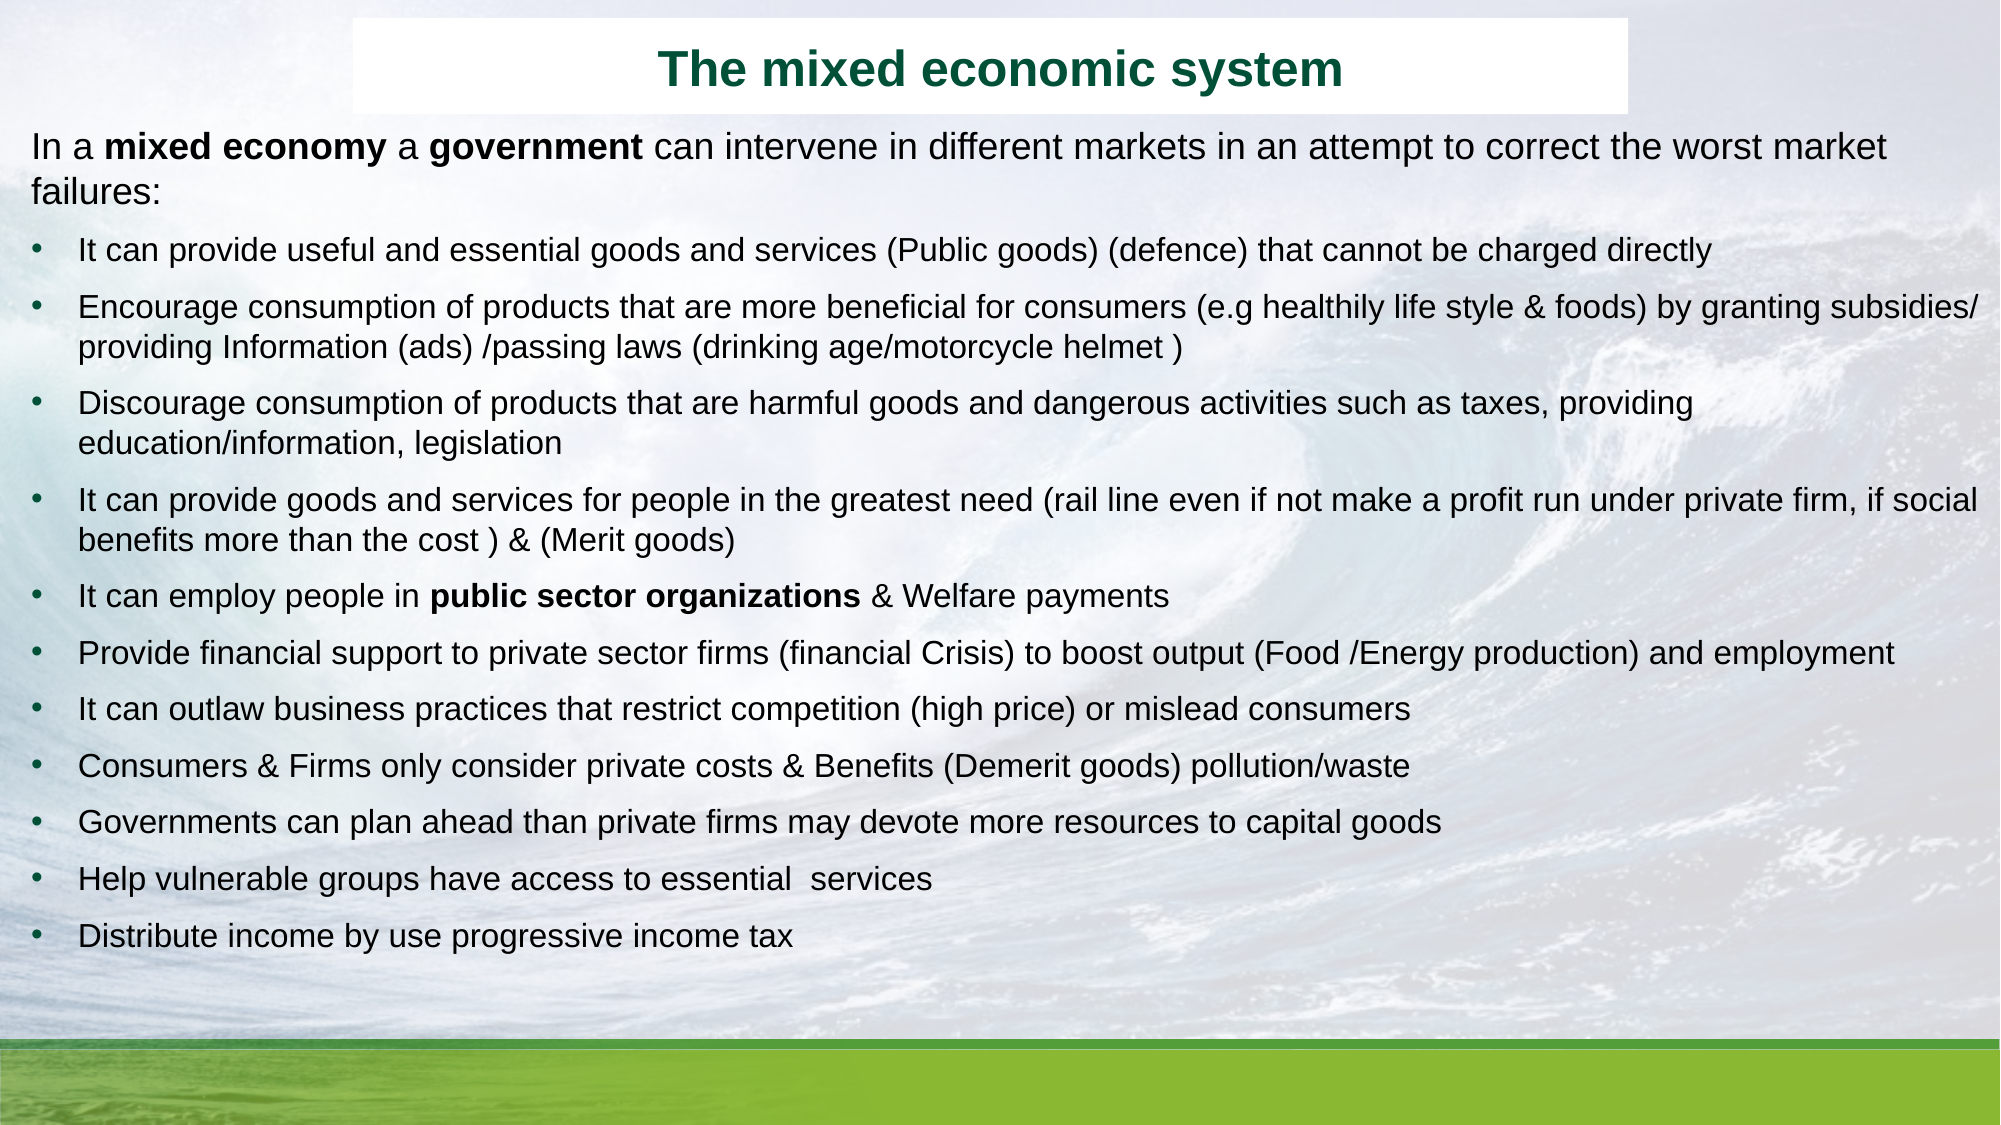

The mixed economic system
In a mixed economy a government can intervene in different markets in an attempt to correct the worst market failures:
It can provide useful and essential goods and services (Public goods) (defence) that cannot be charged directly
Encourage consumption of products that are more beneficial for consumers (e.g healthily life style & foods) by granting subsidies/ providing Information (ads) /passing laws (drinking age/motorcycle helmet )
Discourage consumption of products that are harmful goods and dangerous activities such as taxes, providing education/information, legislation
It can provide goods and services for people in the greatest need (rail line even if not make a profit run under private firm, if social benefits more than the cost ) & (Merit goods)
It can employ people in public sector organizations & Welfare payments
Provide financial support to private sector firms (financial Crisis) to boost output (Food /Energy production) and employment
It can outlaw business practices that restrict competition (high price) or mislead consumers
Consumers & Firms only consider private costs & Benefits (Demerit goods) pollution/waste
Governments can plan ahead than private firms may devote more resources to capital goods
Help vulnerable groups have access to essential  services
Distribute income by use progressive income tax